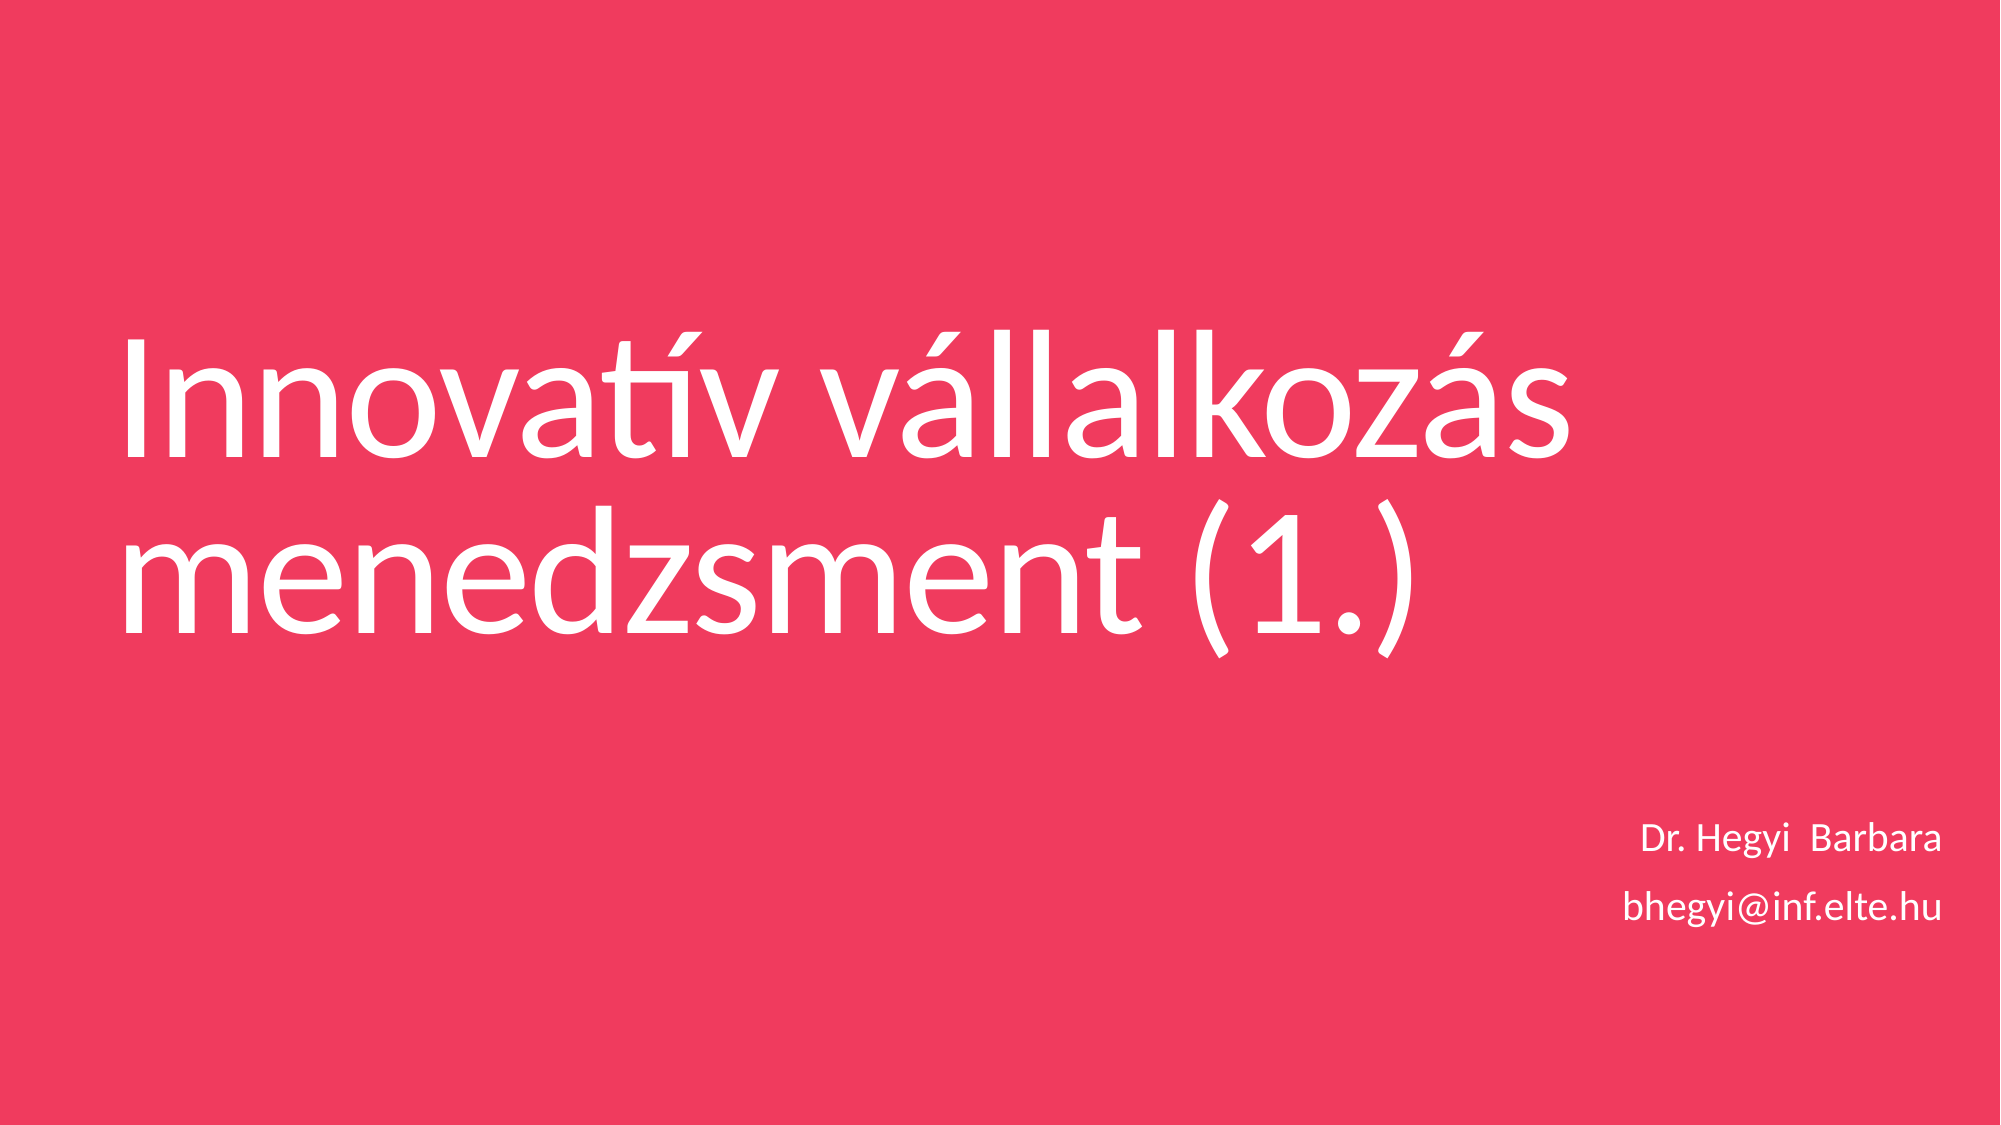

# Innovatív vállalkozás menedzsment (1.)
Dr. Hegyi  Barbara
bhegyi@inf.elte.hu